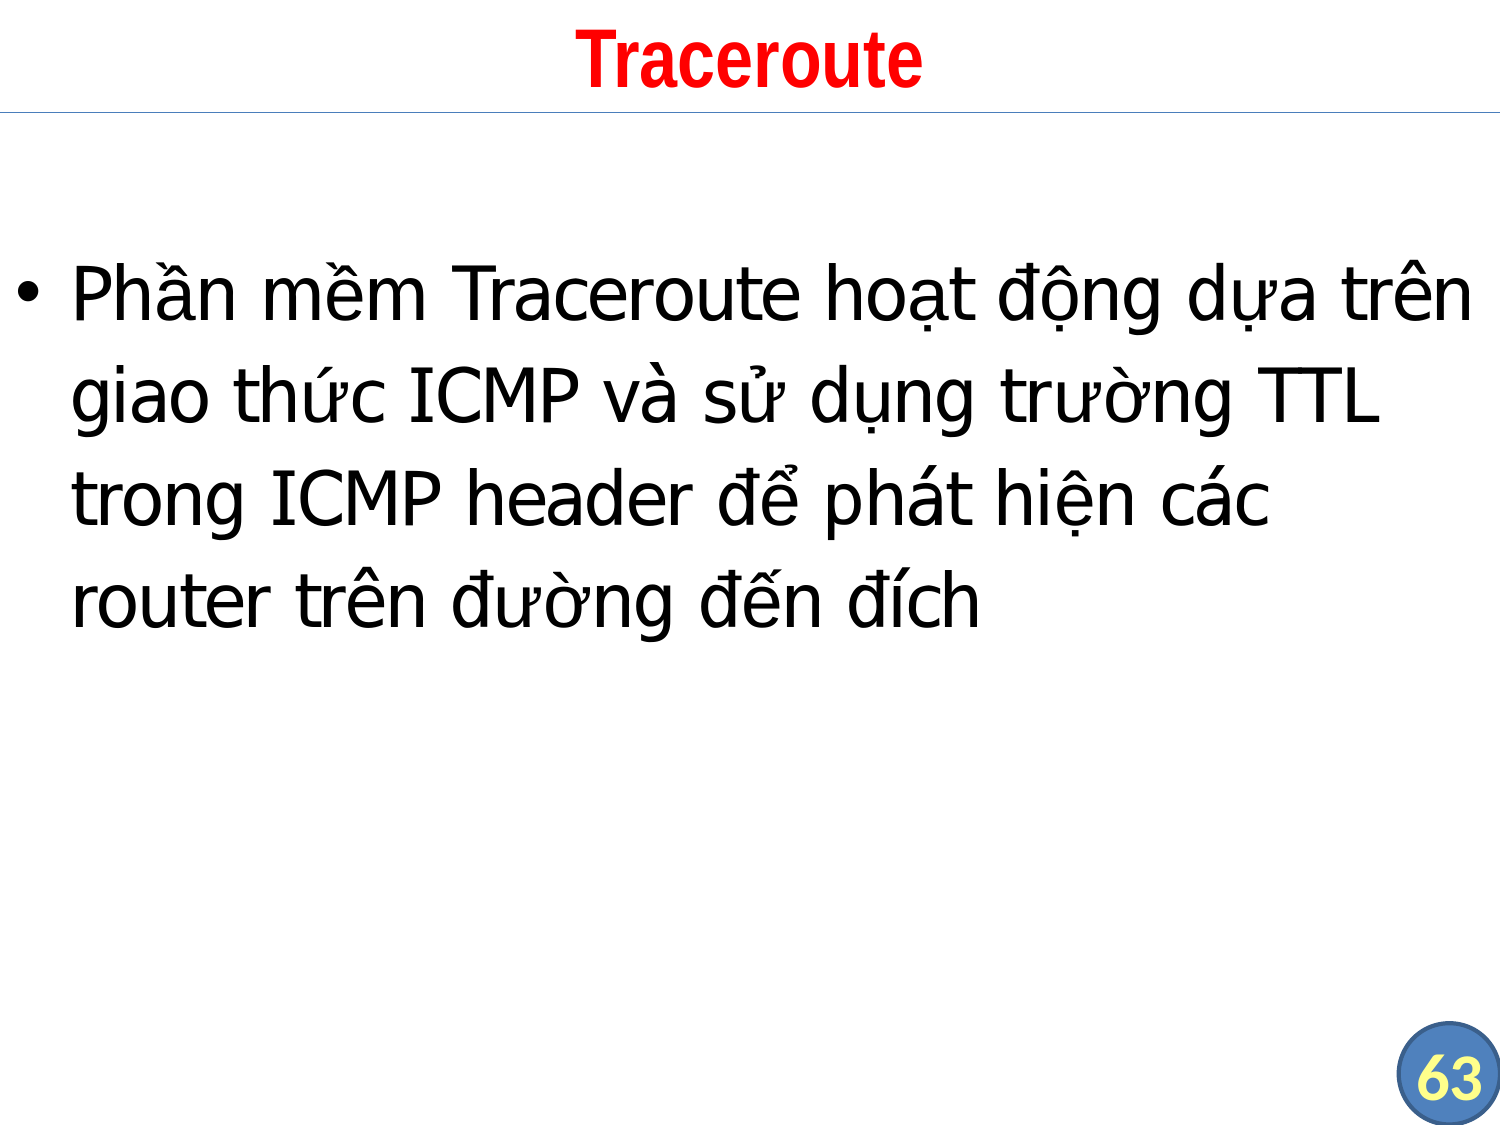

# Traceroute
Phần mềm Traceroute hoạt động dựa trên giao thức ICMP và sử dụng trường TTL trong ICMP header để phát hiện các router trên đường đến đích
63